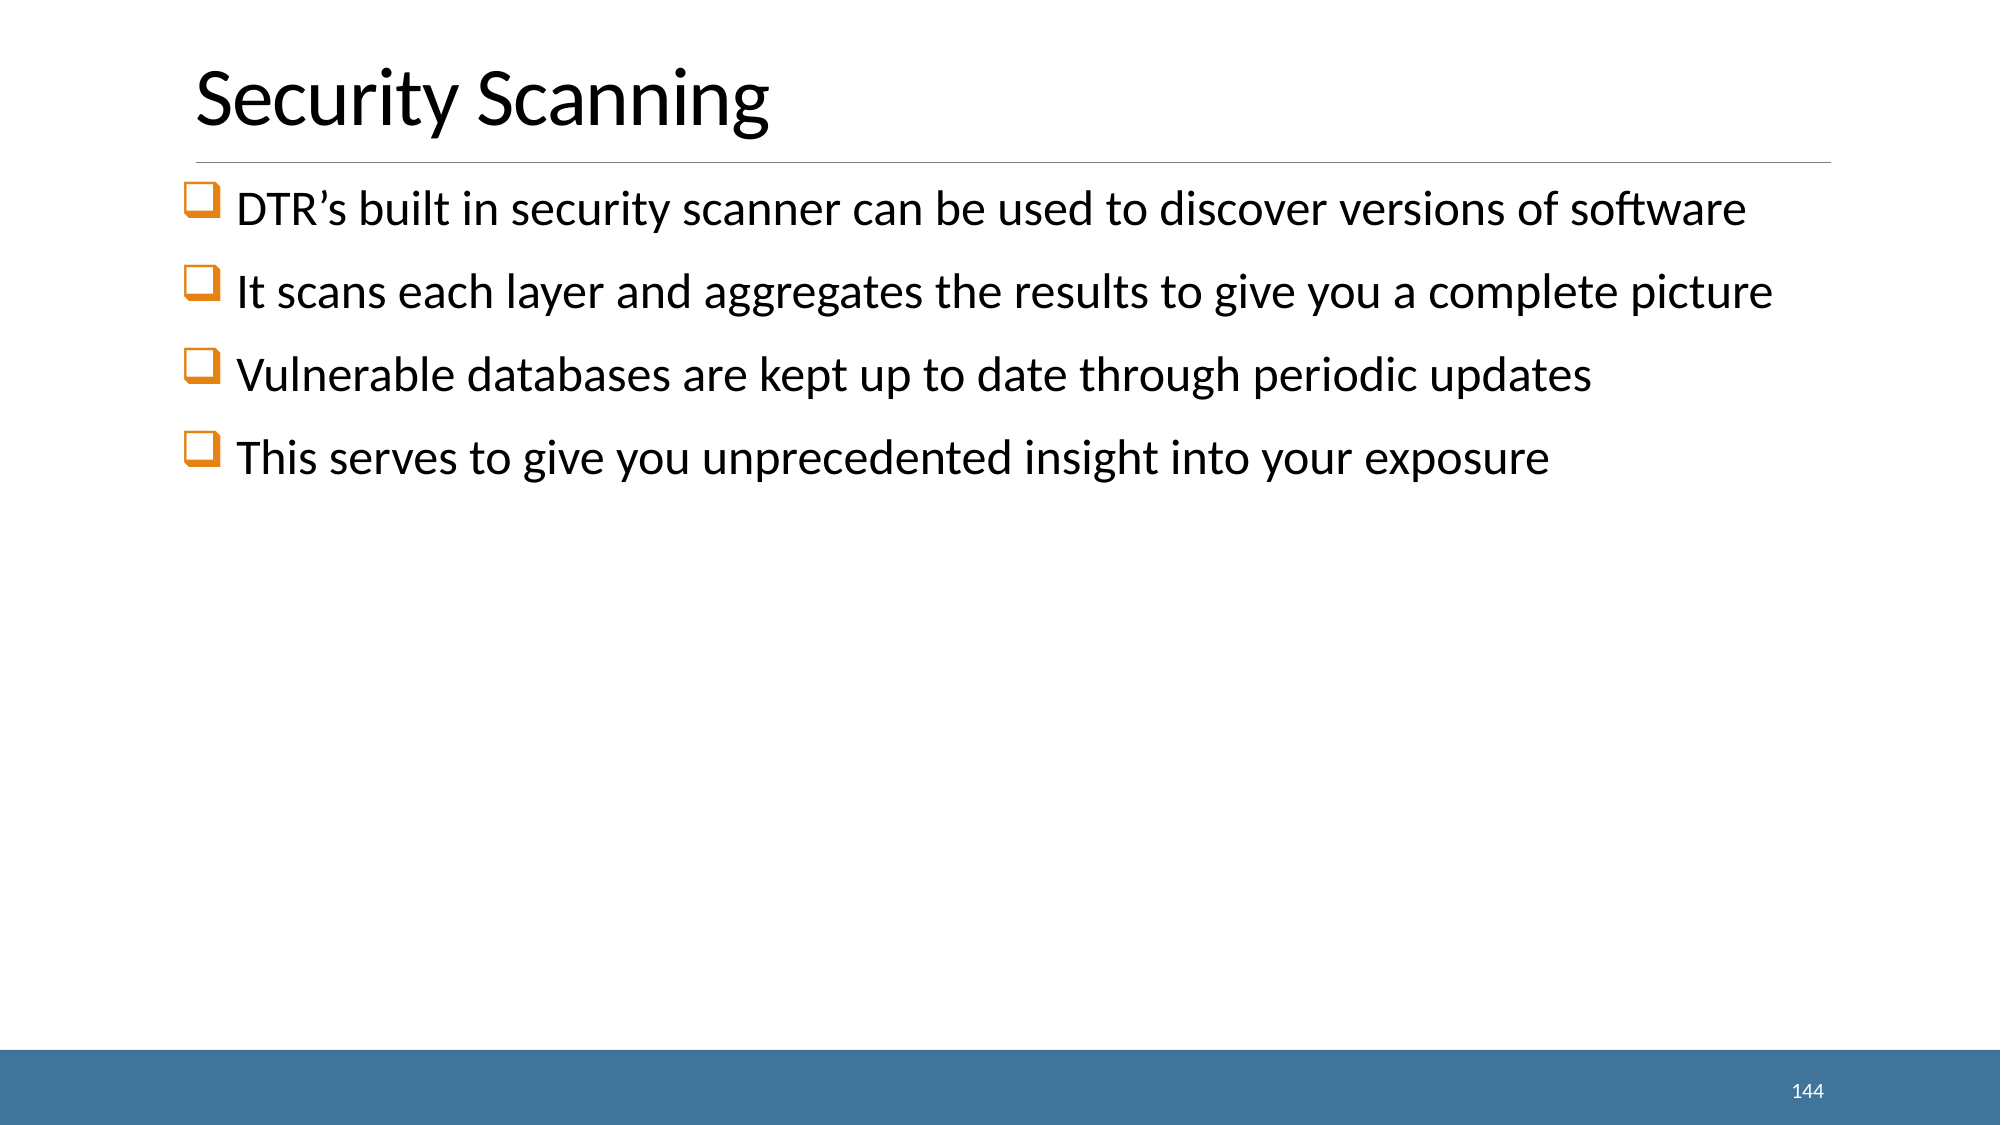

# Security Scanning
 DTR’s built in security scanner can be used to discover versions of software
 It scans each layer and aggregates the results to give you a complete picture
 Vulnerable databases are kept up to date through periodic updates
 This serves to give you unprecedented insight into your exposure

144